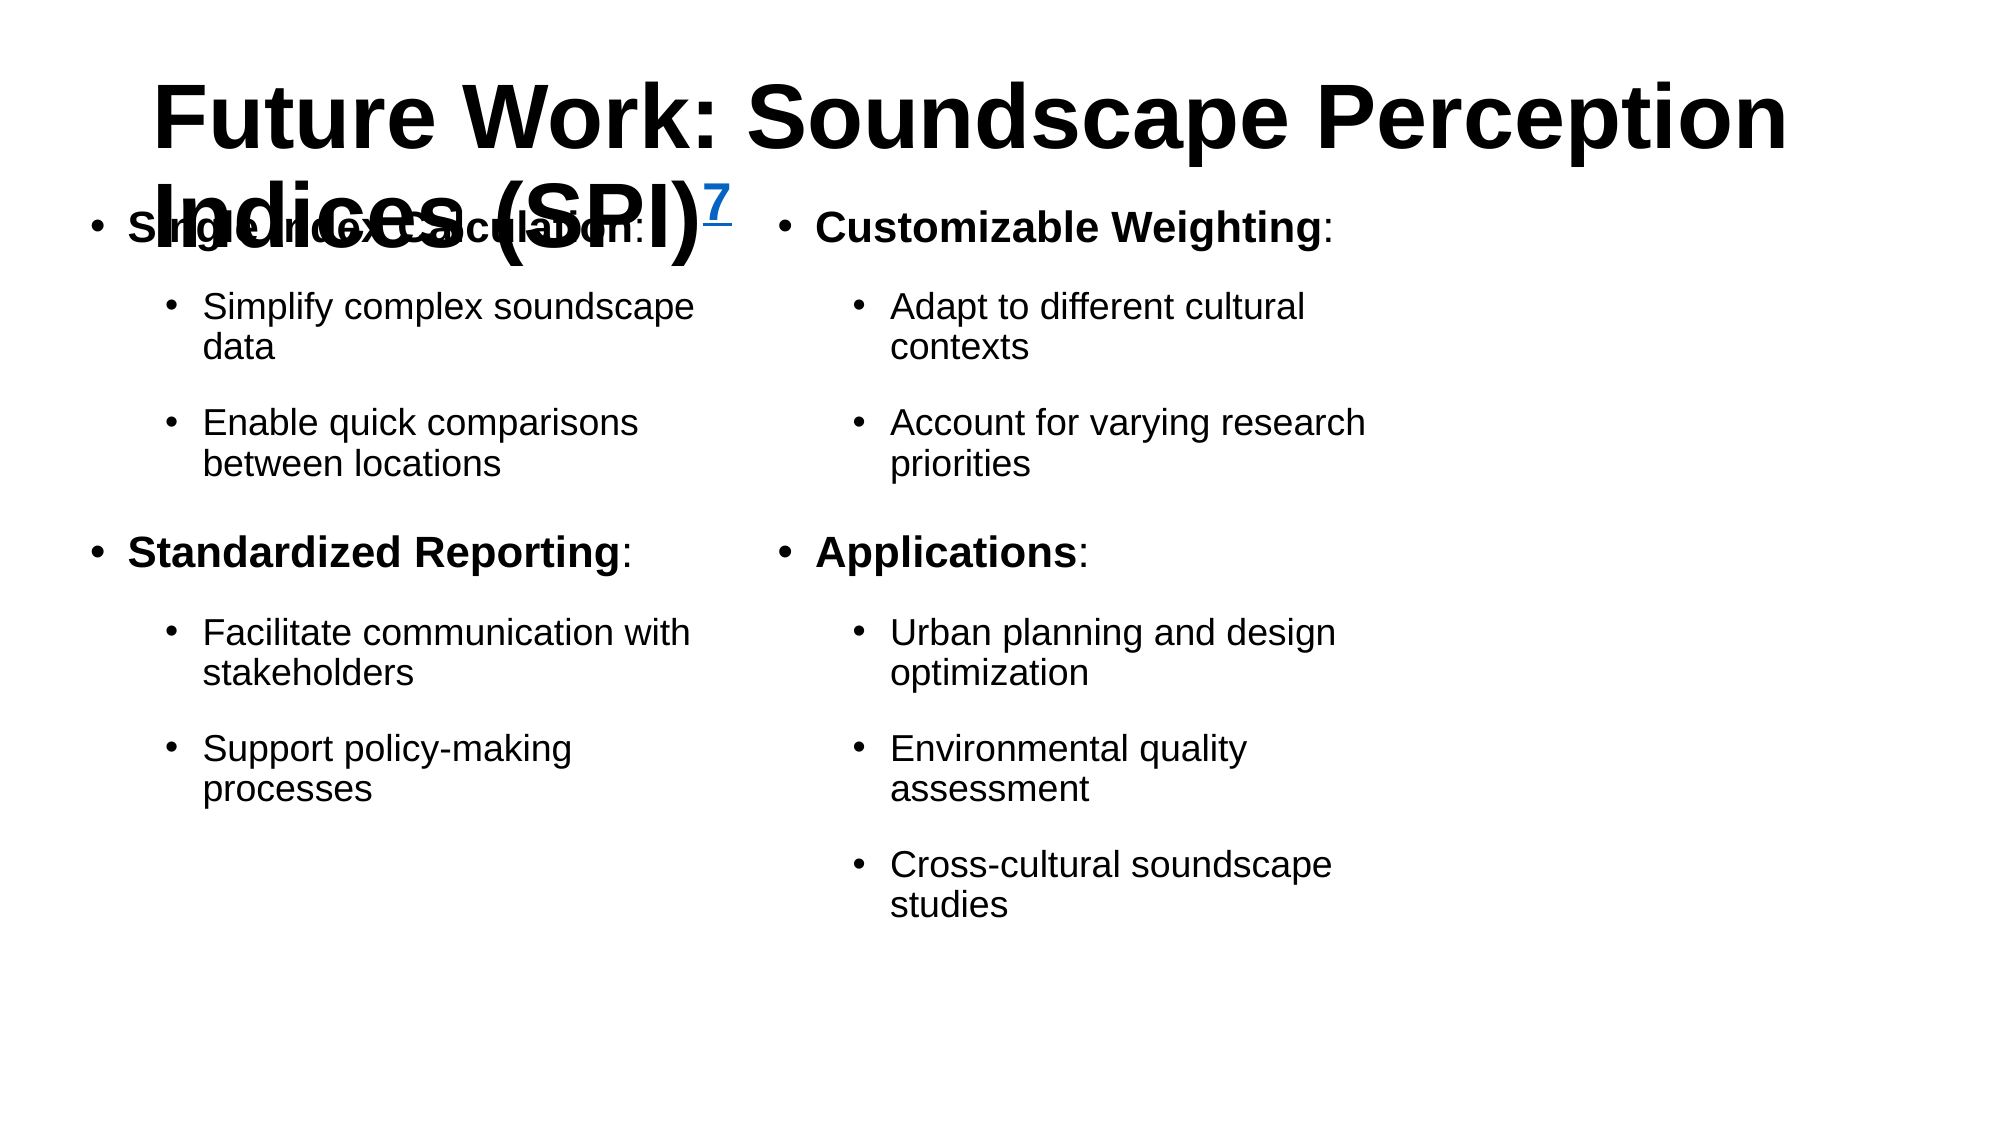

# Future Work: Soundscape Perception Indices (SPI)7
Single Index Calculation:
Simplify complex soundscape data
Enable quick comparisons between locations
Standardized Reporting:
Facilitate communication with stakeholders
Support policy-making processes
Customizable Weighting:
Adapt to different cultural contexts
Account for varying research priorities
Applications:
Urban planning and design optimization
Environmental quality assessment
Cross-cultural soundscape studies